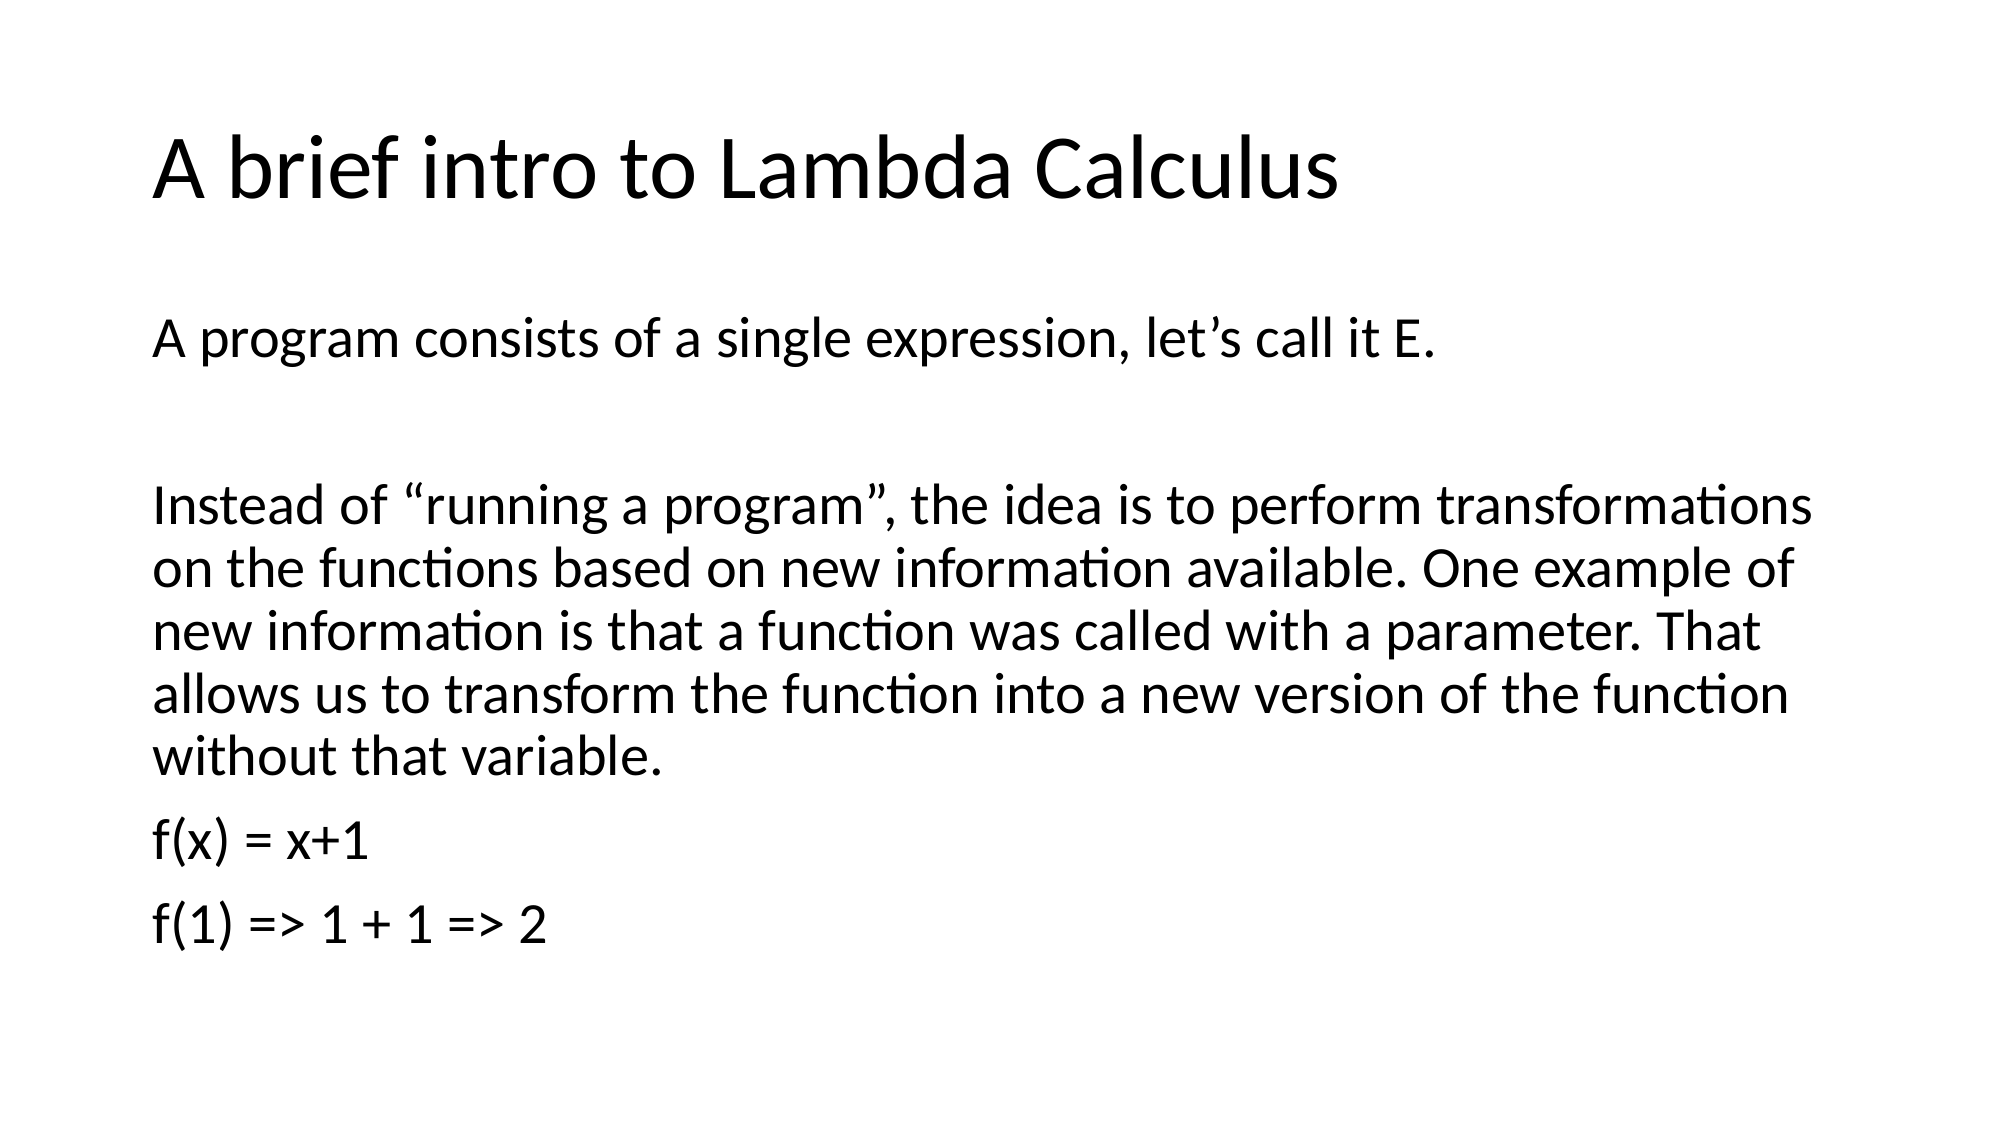

# A brief intro to Lambda Calculus
A program consists of a single expression, let’s call it E.

Instead of “running a program”, the idea is to perform transformations on the functions based on new information available. One example of new information is that a function was called with a parameter. That allows us to transform the function into a new version of the function without that variable.
f(x) = x+1
f(1) => 1 + 1 => 2